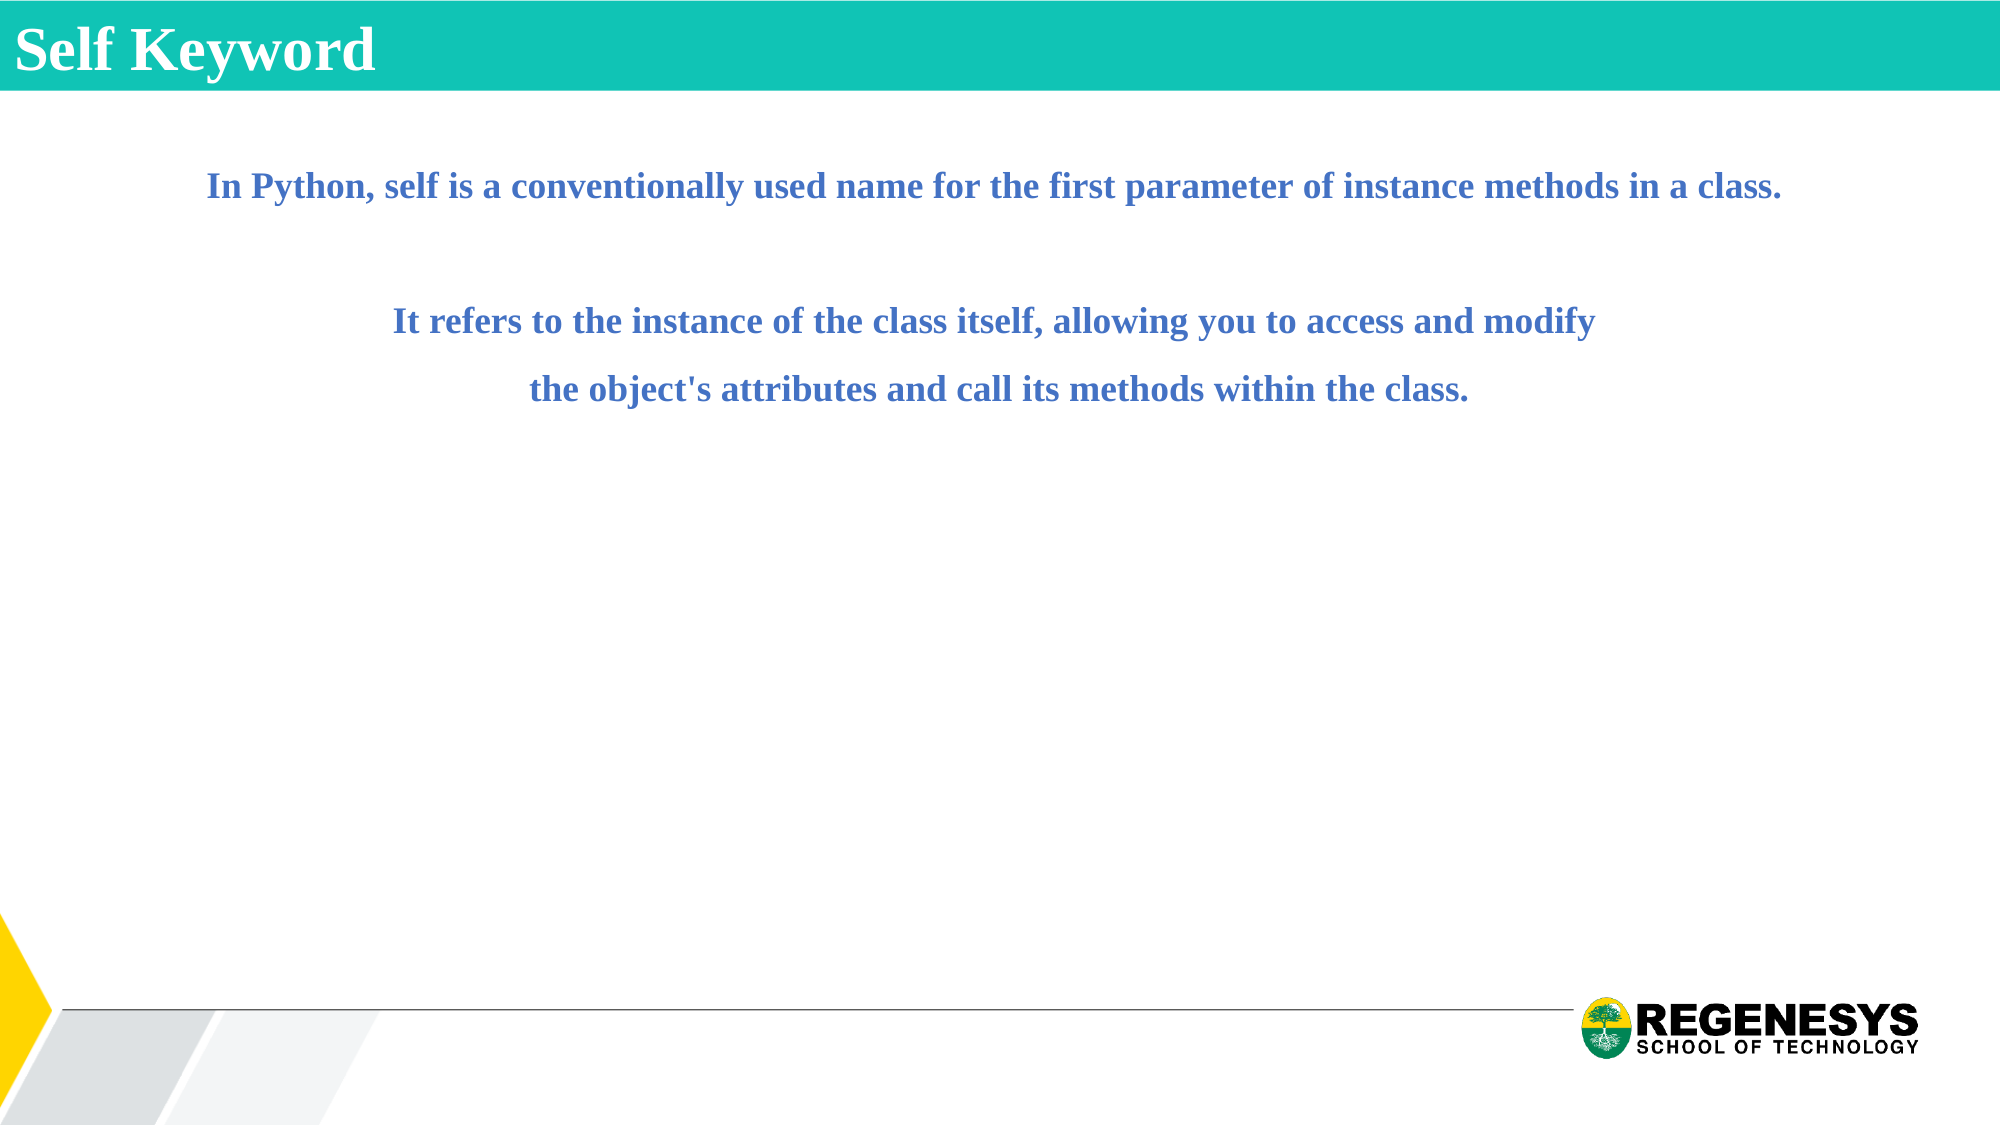

Self Keyword
In Python, self is a conventionally used name for the first parameter of instance methods in a class.

It refers to the instance of the class itself, allowing you to access and modify
the object's attributes and call its methods within the class.